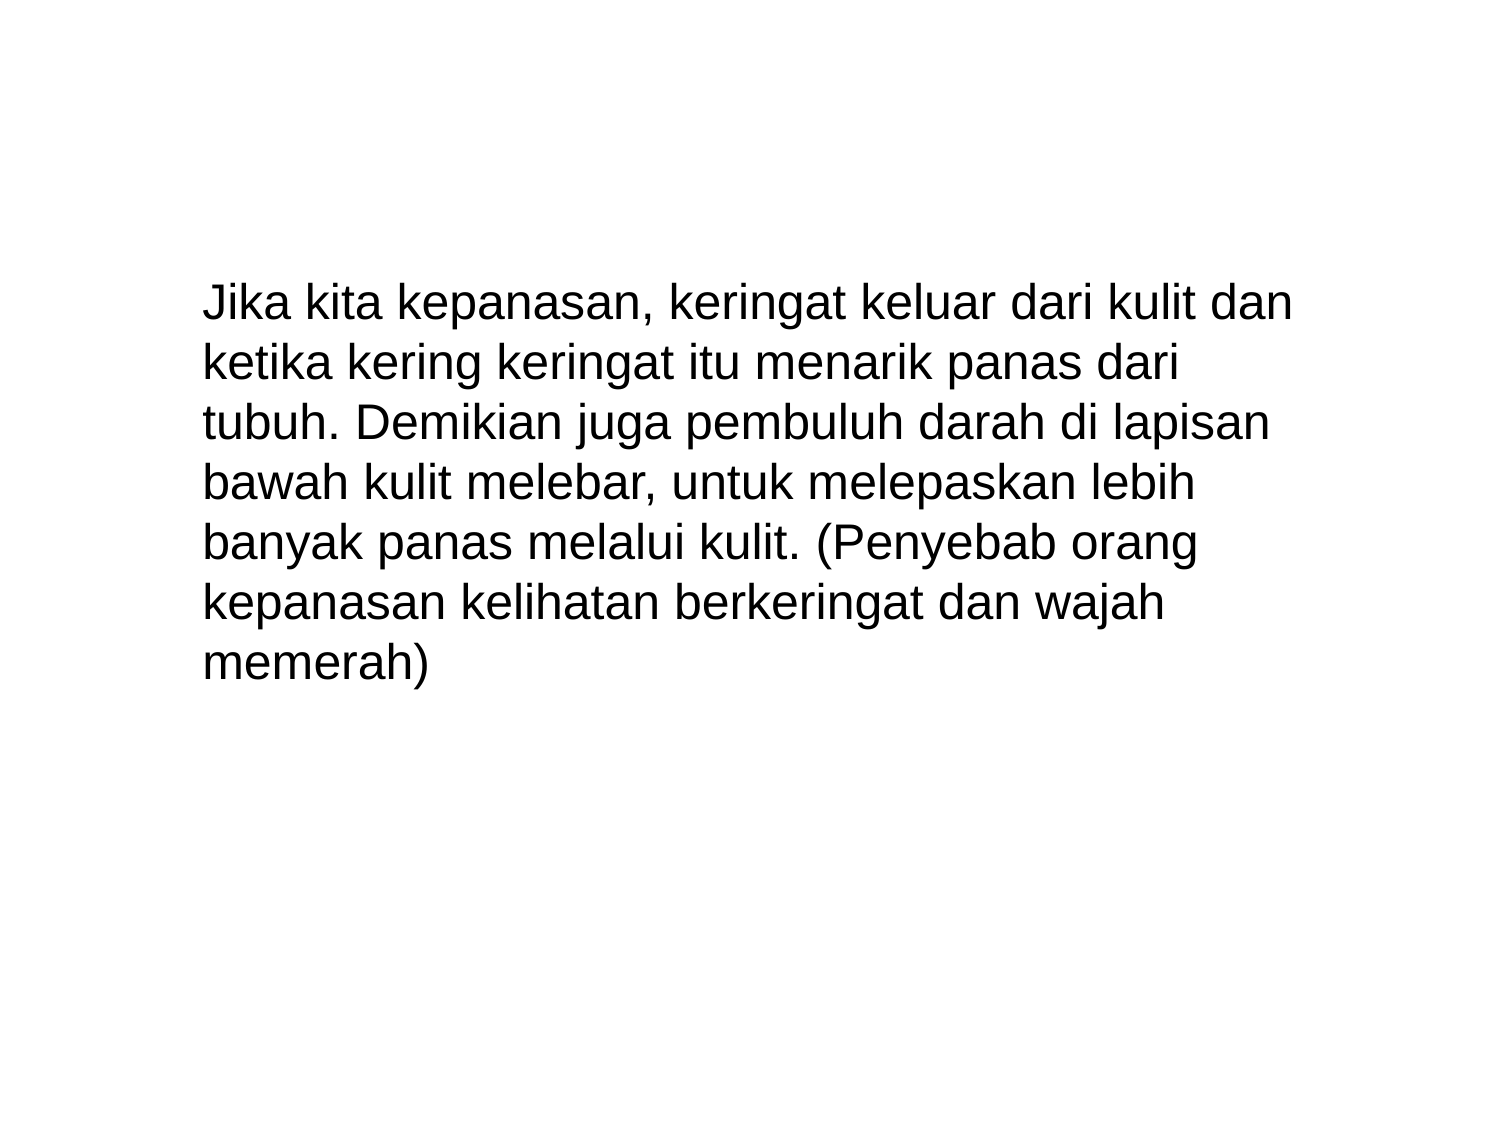

Jika kita kepanasan, keringat keluar dari kulit dan ketika kering keringat itu menarik panas dari tubuh. Demikian juga pembuluh darah di lapisan bawah kulit melebar, untuk melepaskan lebih banyak panas melalui kulit. (Penyebab orang kepanasan kelihatan berkeringat dan wajah memerah)